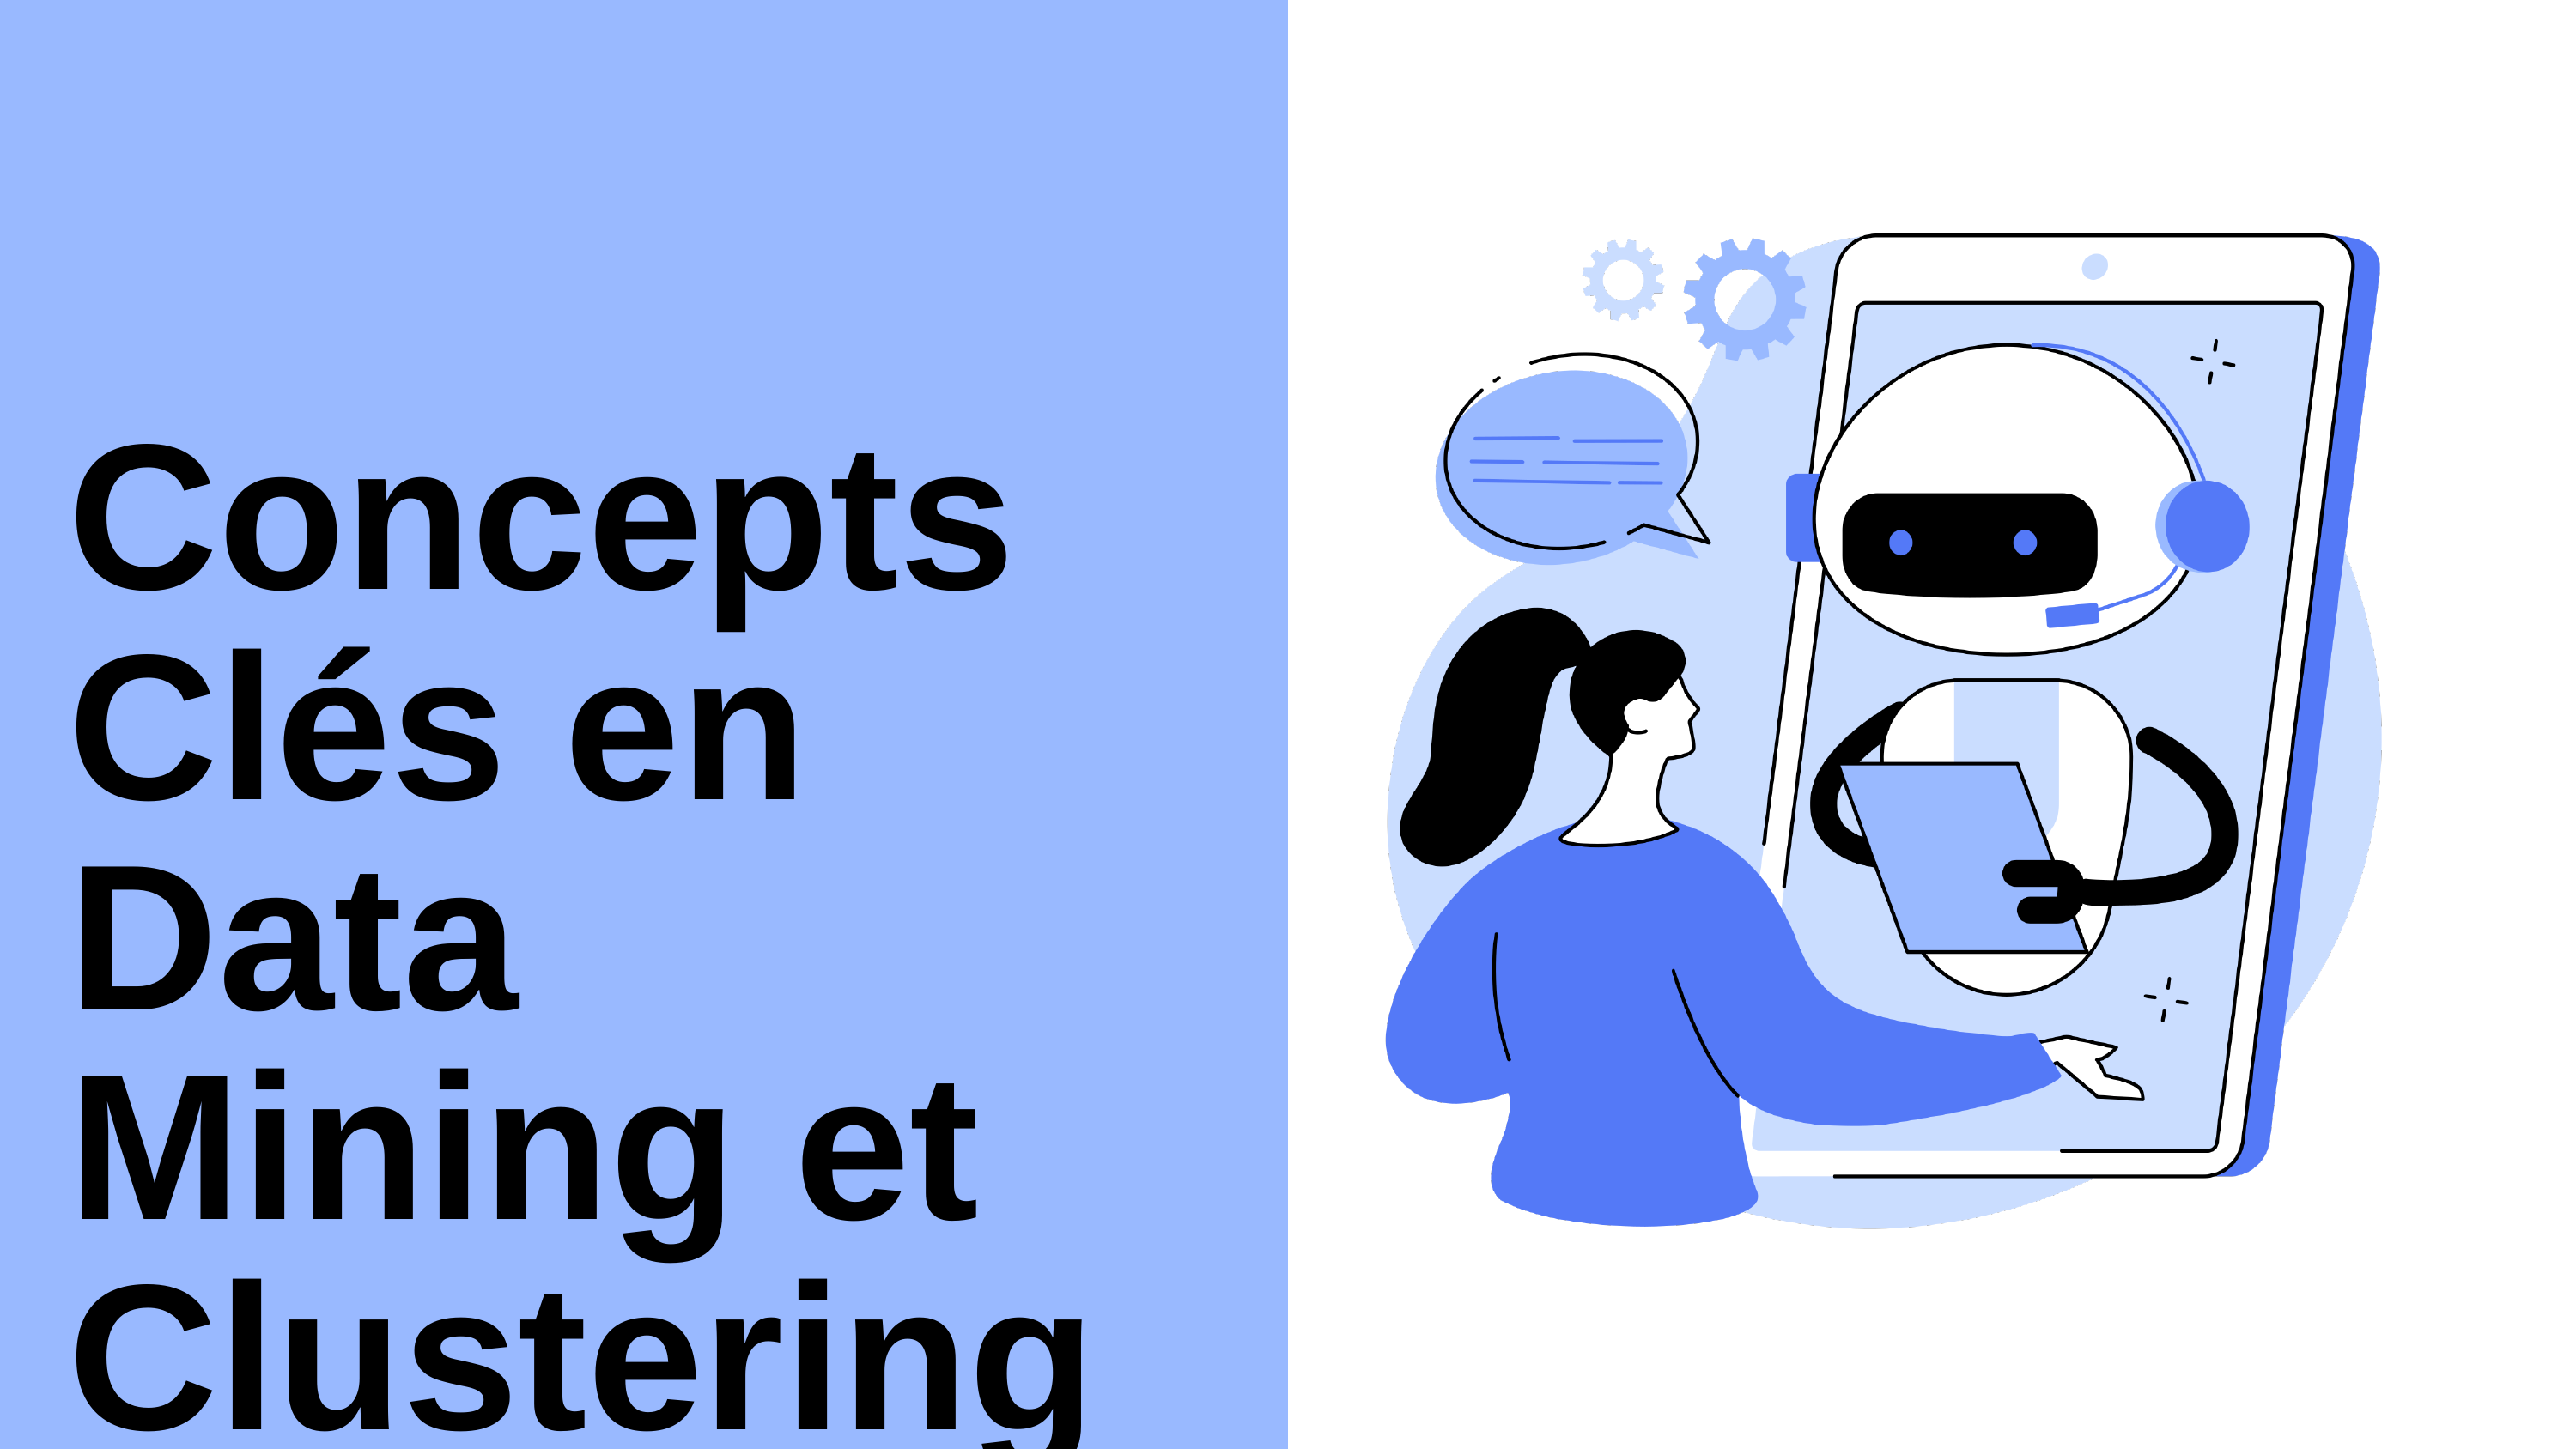

Concepts Clés en Data Mining et Clustering